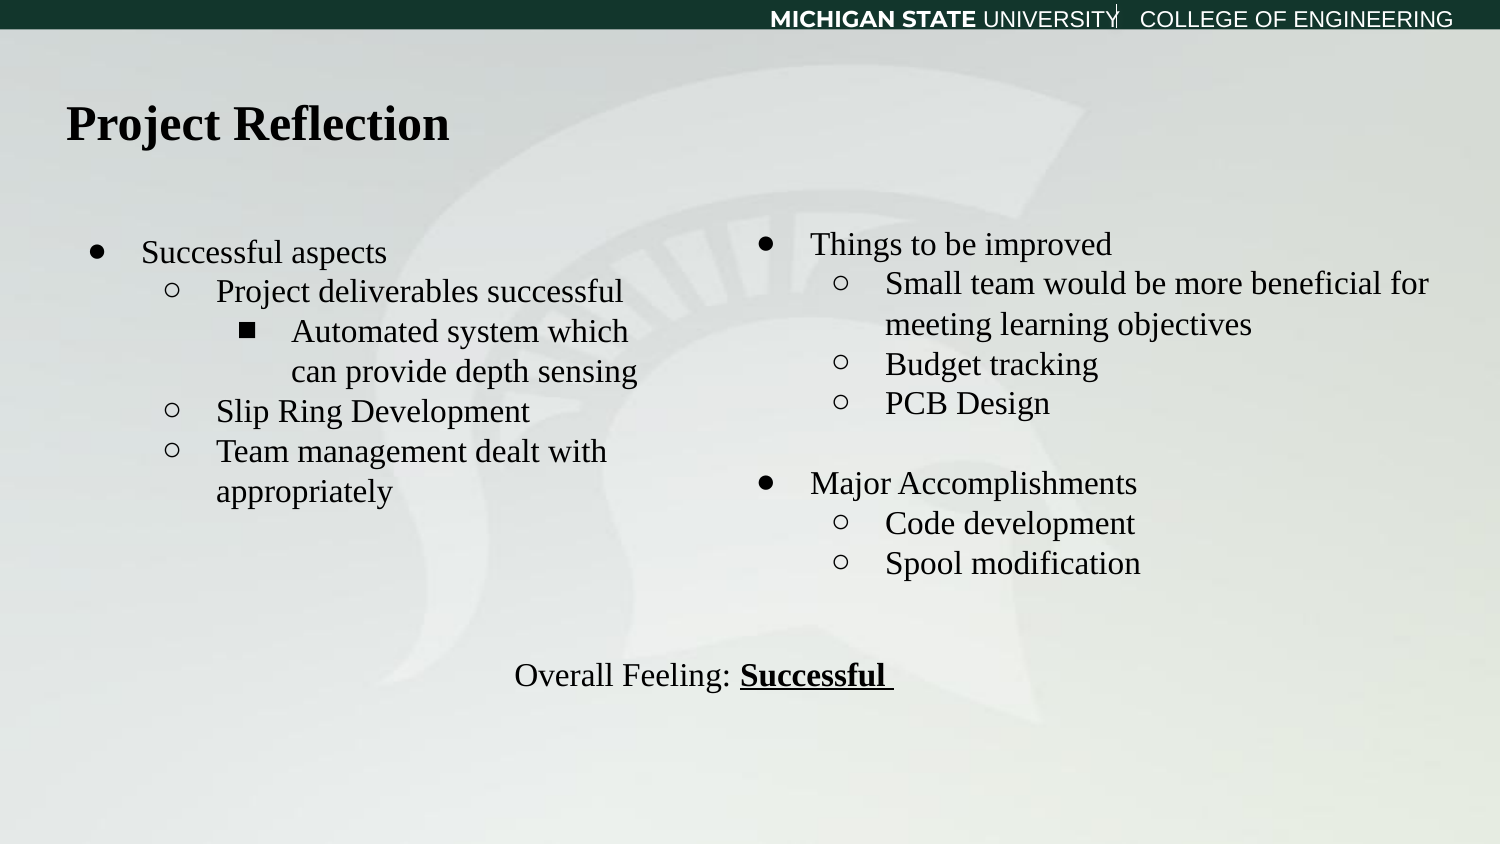

# Project Reflection

Things to be improved
Small team would be more beneficial for meeting learning objectives
Budget tracking
PCB Design

Major Accomplishments
Code development
Spool modification

Successful aspects
Project deliverables successful
Automated system which can provide depth sensing
Slip Ring Development
Team management dealt with appropriately
Overall Feeling: Successful